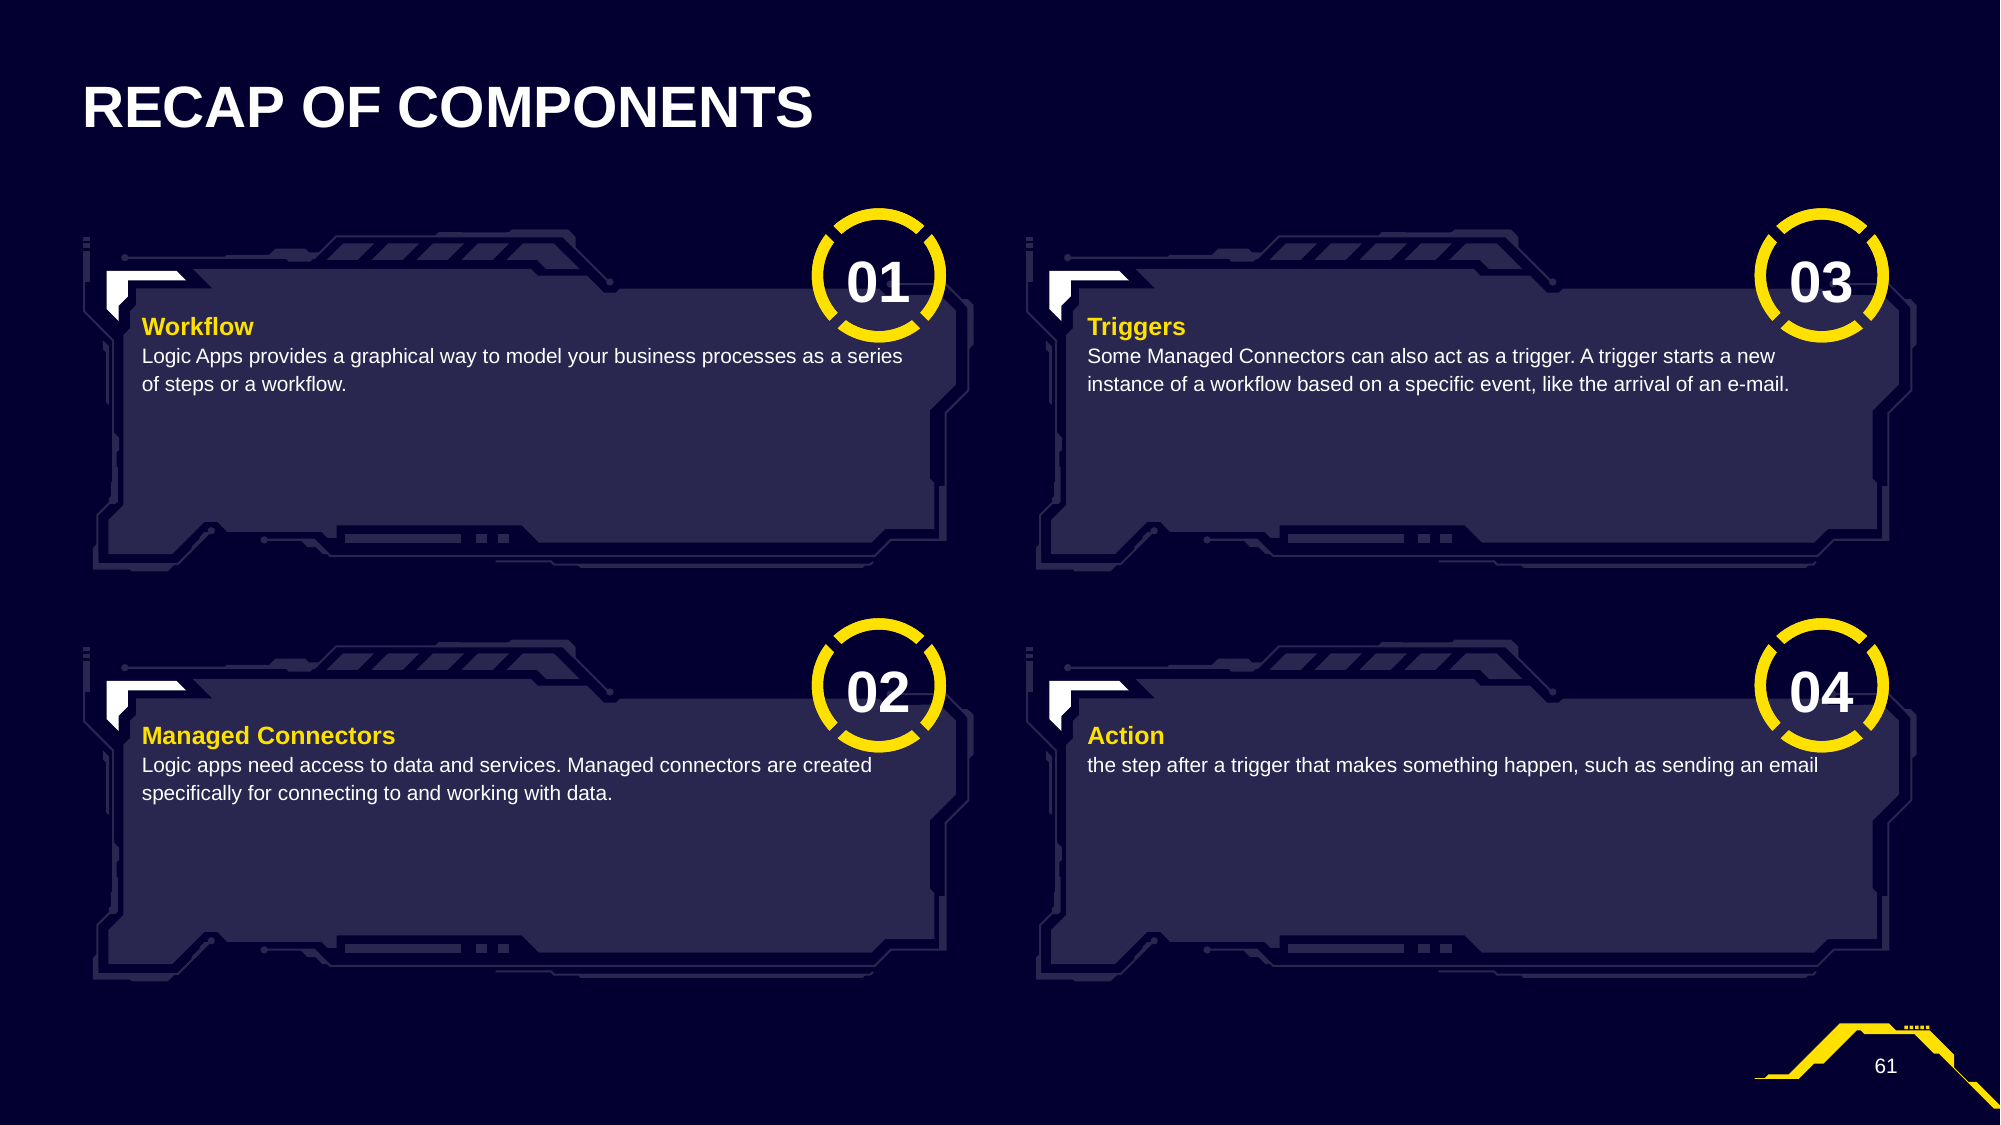

# Recap of Components
03
01
Workflow
Triggers
Logic Apps provides a graphical way to model your business processes as a series of steps or a workflow.
Some Managed Connectors can also act as a trigger. A trigger starts a new instance of a workflow based on a specific event, like the arrival of an e-mail.
02
04
Managed Connectors
Action
Logic apps need access to data and services. Managed connectors are created specifically for connecting to and working with data.
the step after a trigger that makes something happen, such as sending an email

61